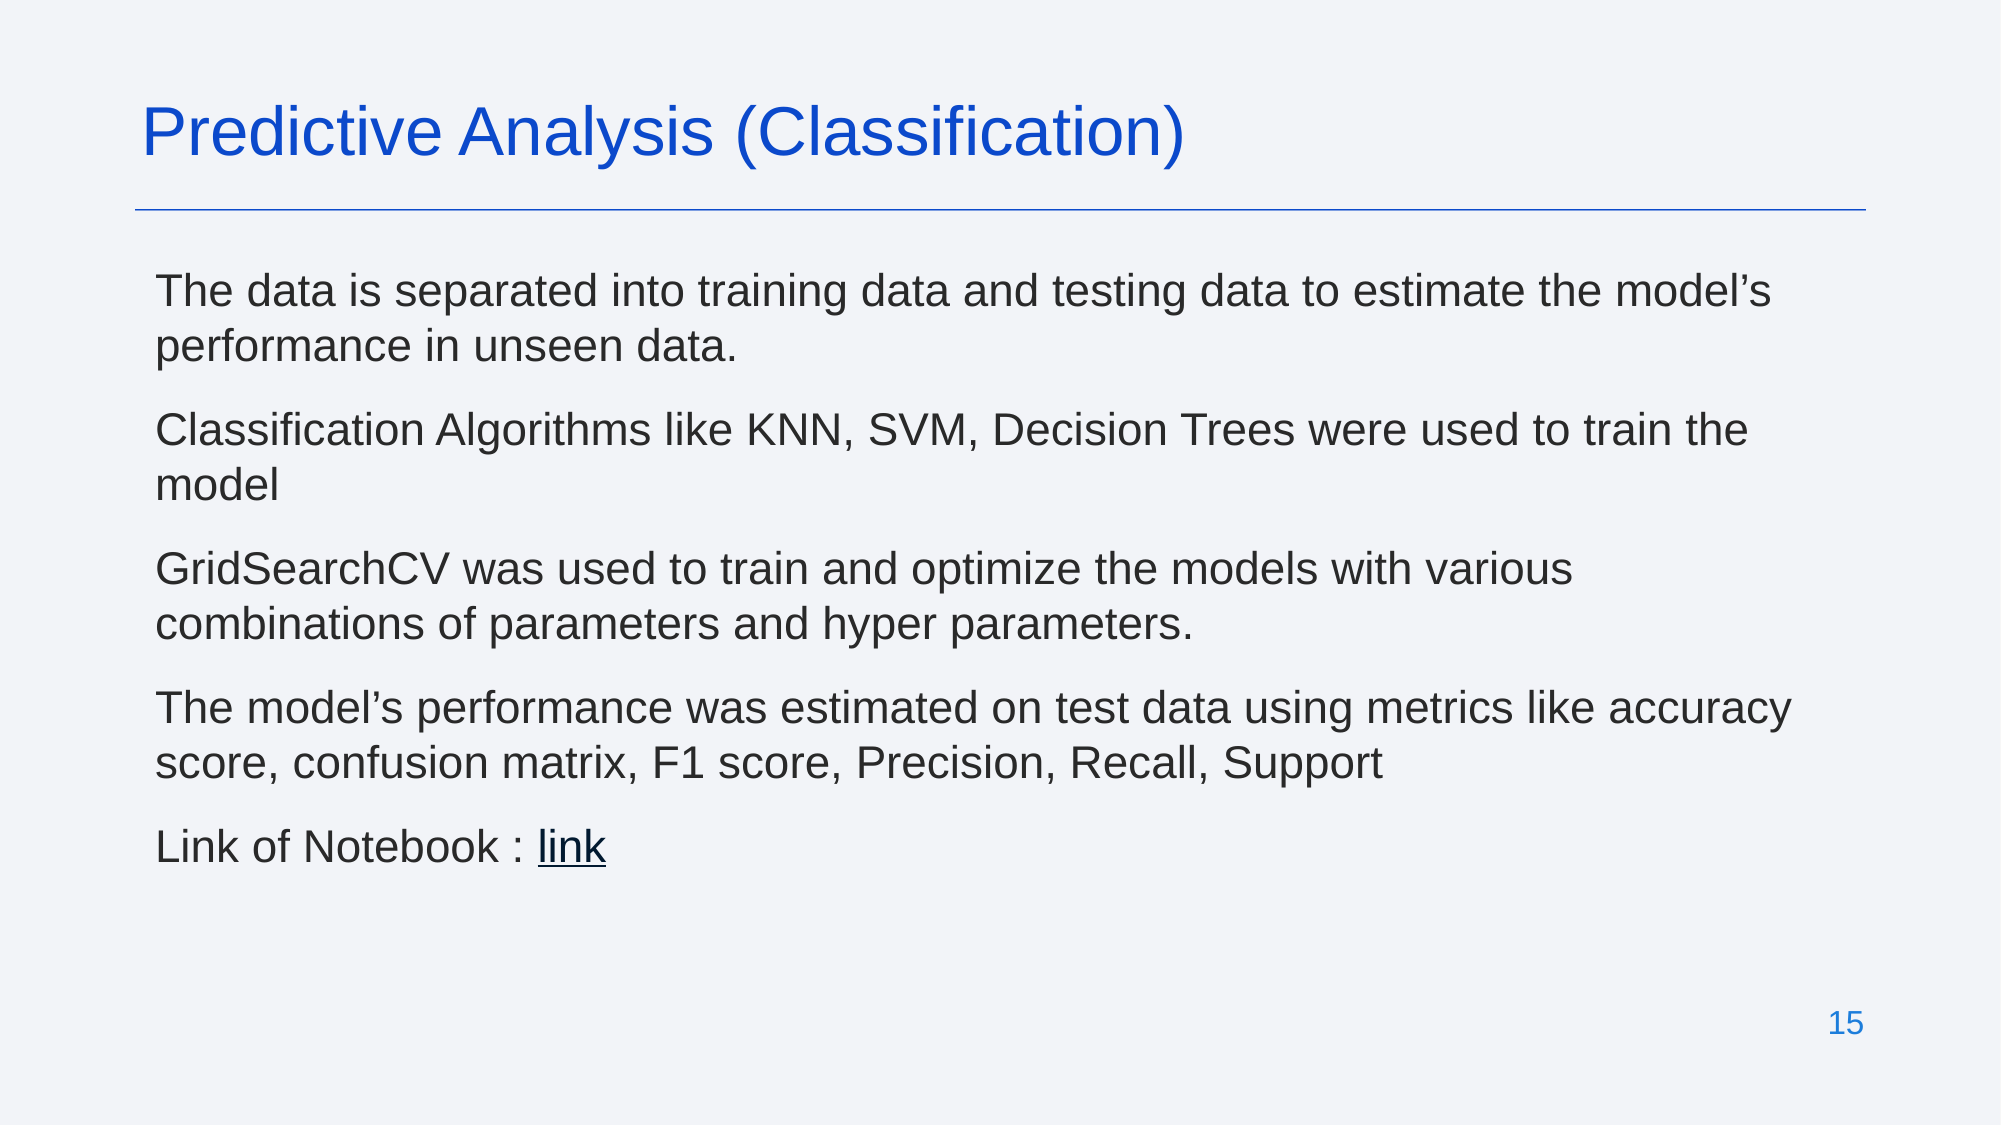

Predictive Analysis (Classification)
The data is separated into training data and testing data to estimate the model’s performance in unseen data.
Classification Algorithms like KNN, SVM, Decision Trees were used to train the model
GridSearchCV was used to train and optimize the models with various combinations of parameters and hyper parameters.
The model’s performance was estimated on test data using metrics like accuracy score, confusion matrix, F1 score, Precision, Recall, Support
Link of Notebook : link

15